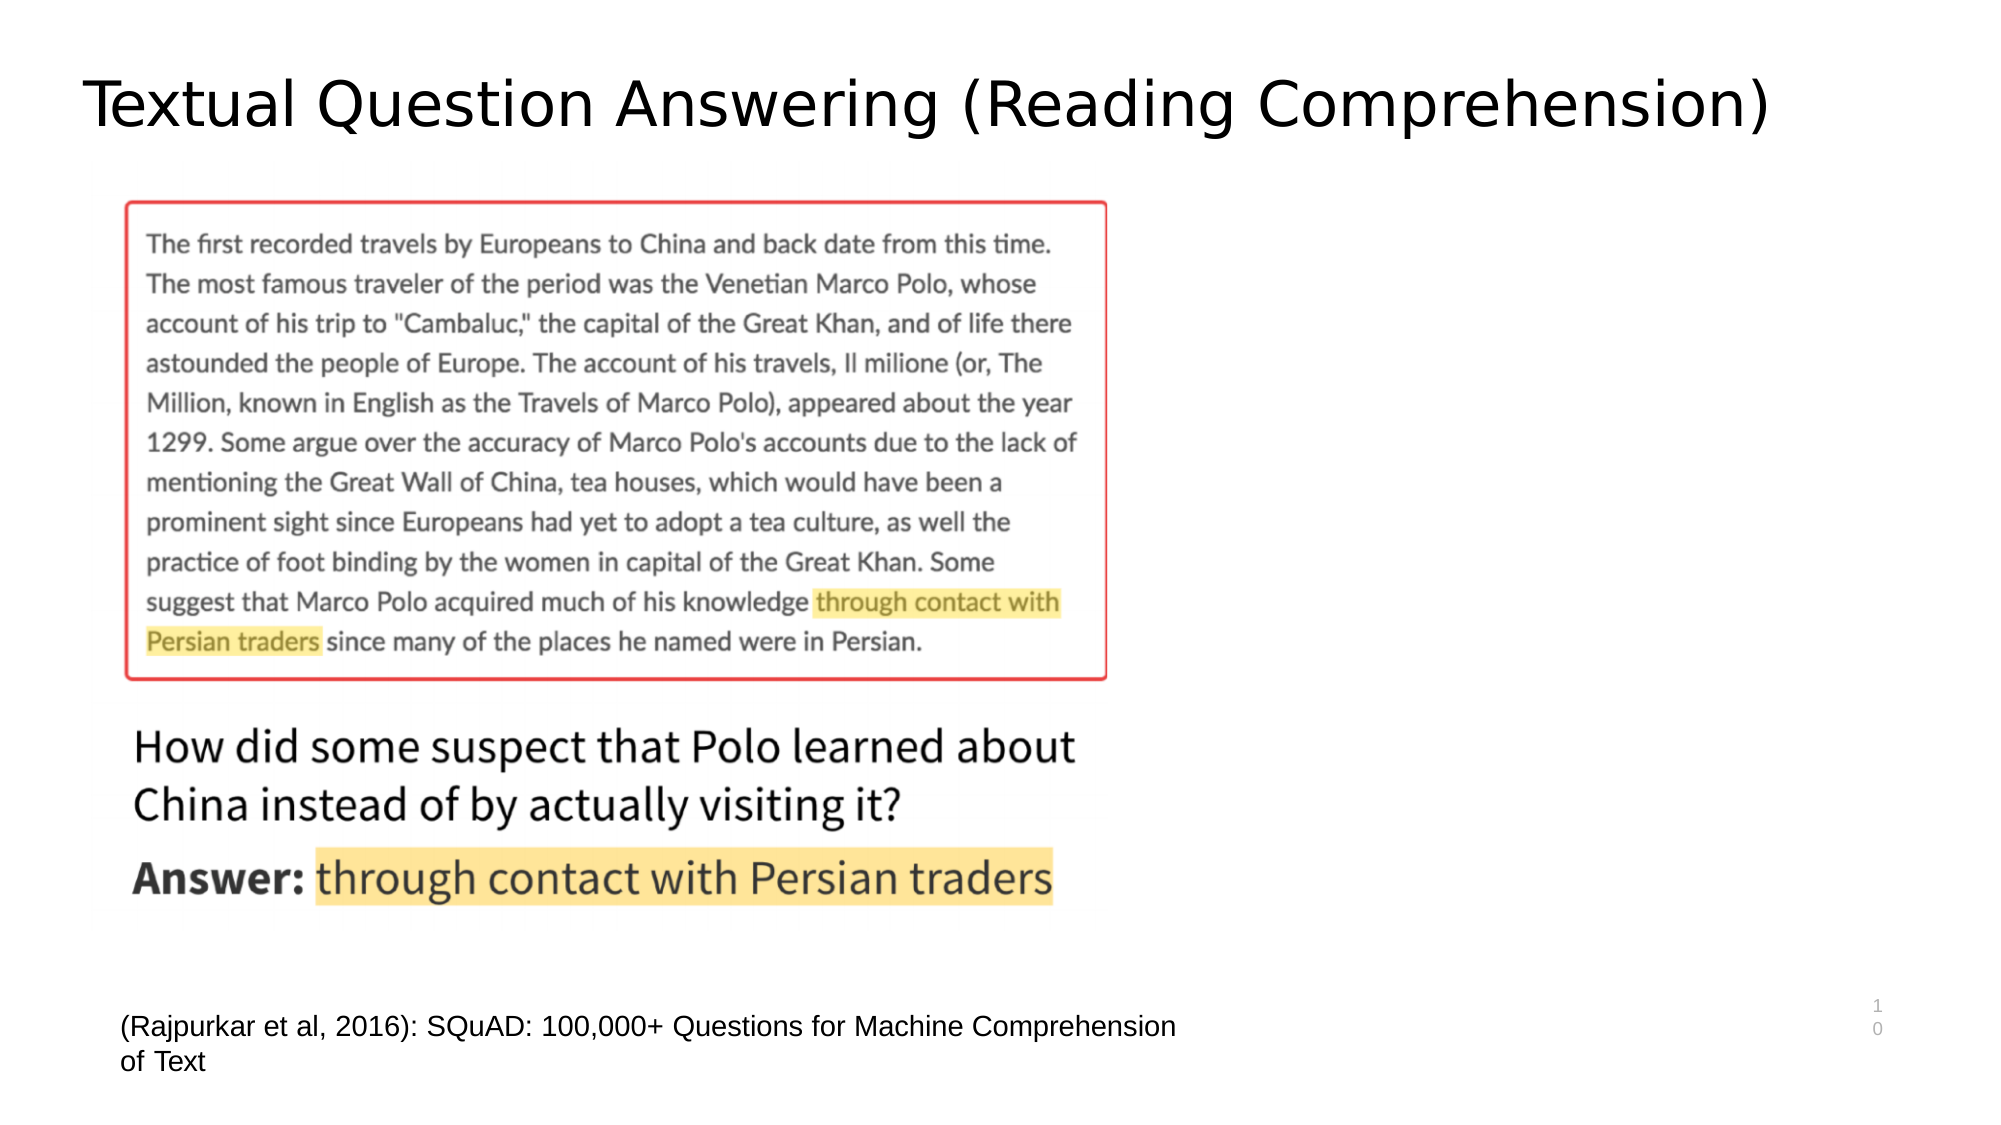

# Textual Question Answering (Reading Comprehension)

10
(Rajpurkar et al, 2016): SQuAD: 100,000+ Questions for Machine Comprehension of Text